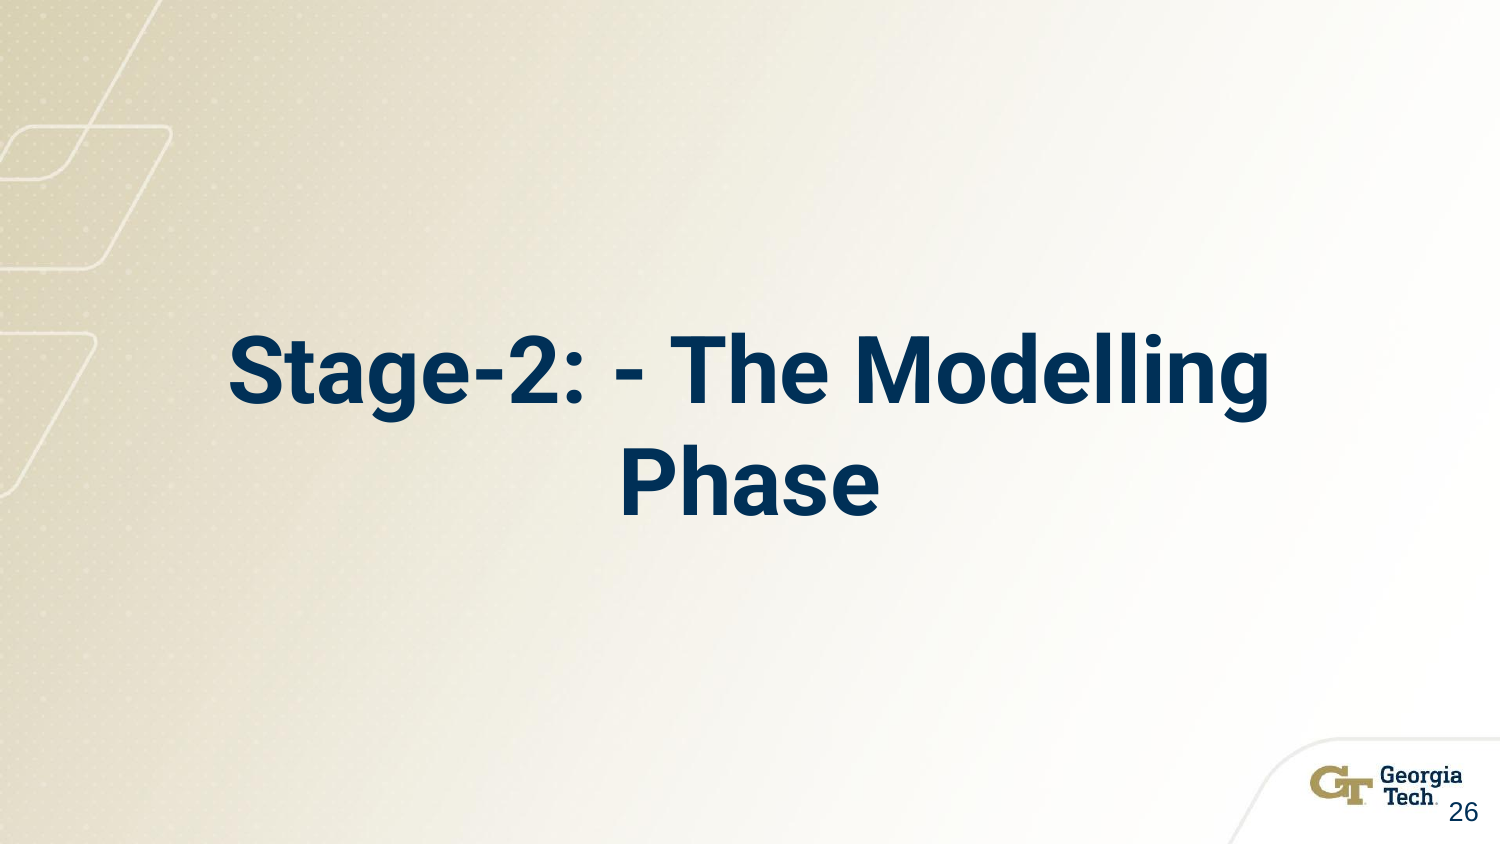

# Stage-2: - The Modelling Phase
26